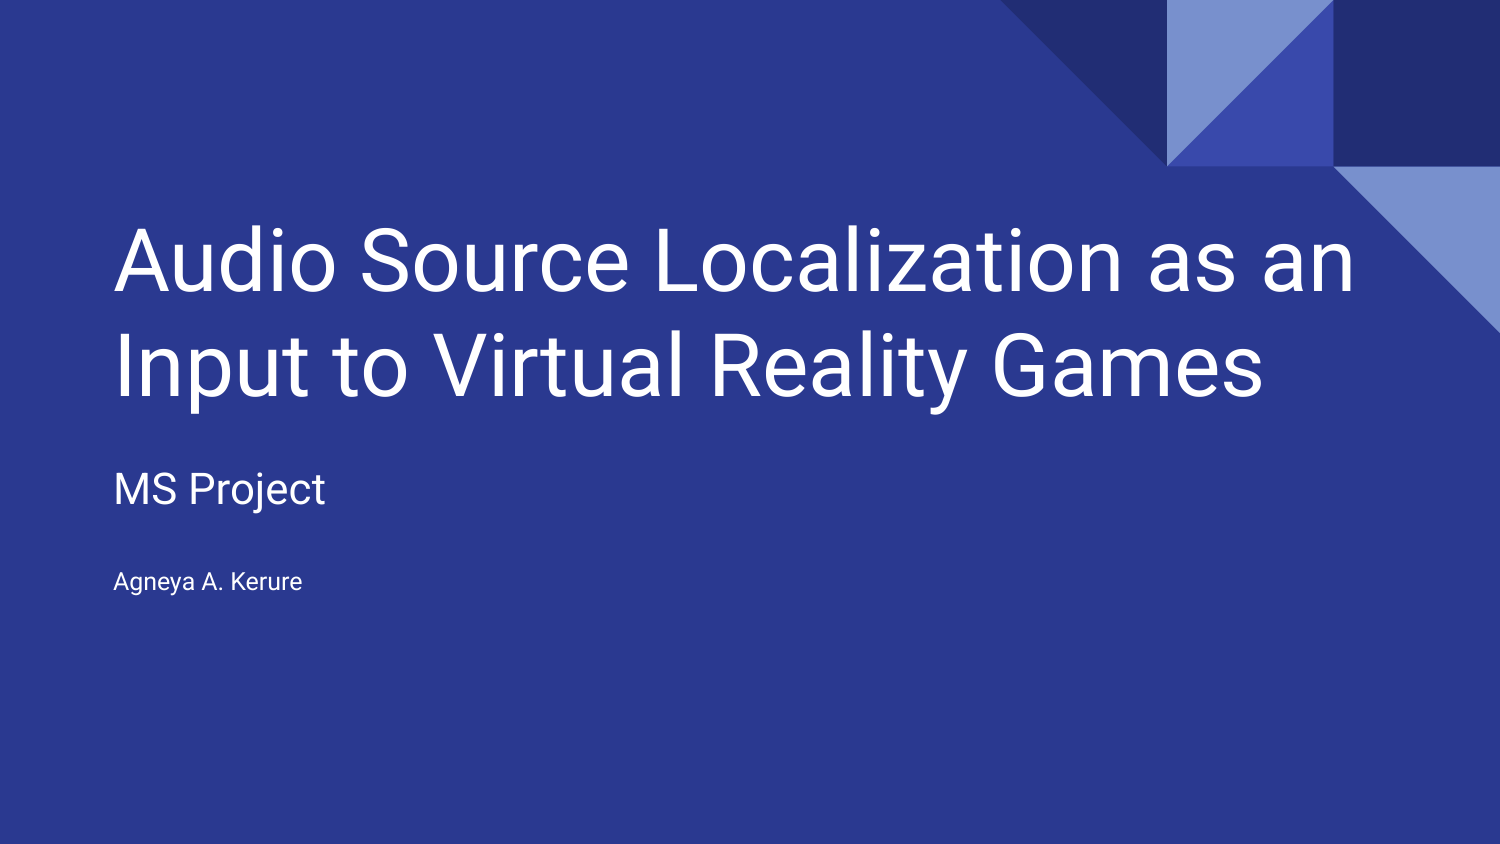

# Audio Source Localization as an Input to Virtual Reality Games
MS Project

Agneya A. Kerure